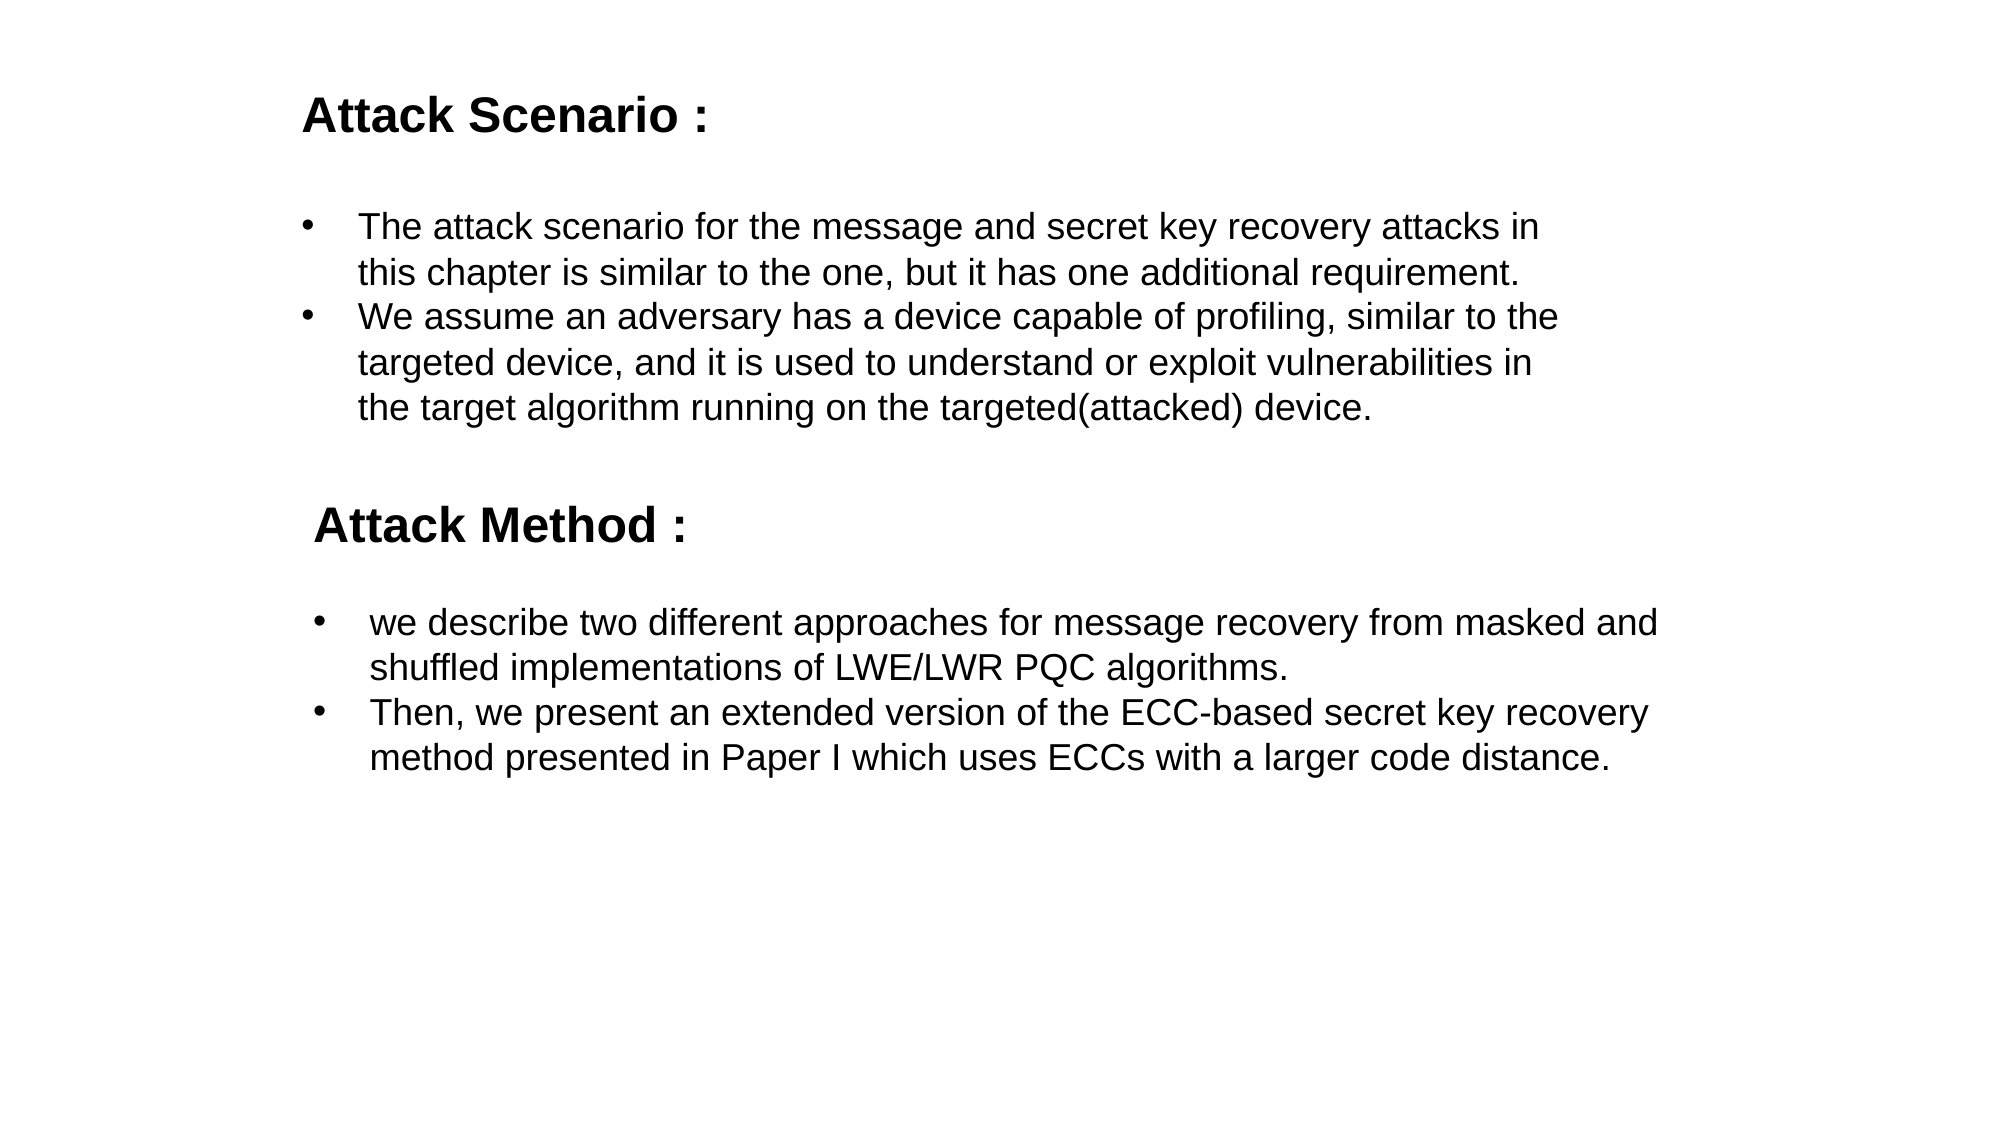

Attack Scenario :

The attack scenario for the message and secret key recovery attacks in this chapter is similar to the one, but it has one additional requirement.
We assume an adversary has a device capable of profiling, similar to the targeted device, and it is used to understand or exploit vulnerabilities in the target algorithm running on the targeted(attacked) device.
Attack Method :

we describe two different approaches for message recovery from masked and shuffled implementations of LWE/LWR PQC algorithms.
Then, we present an extended version of the ECC-based secret key recovery method presented in Paper I which uses ECCs with a larger code distance.